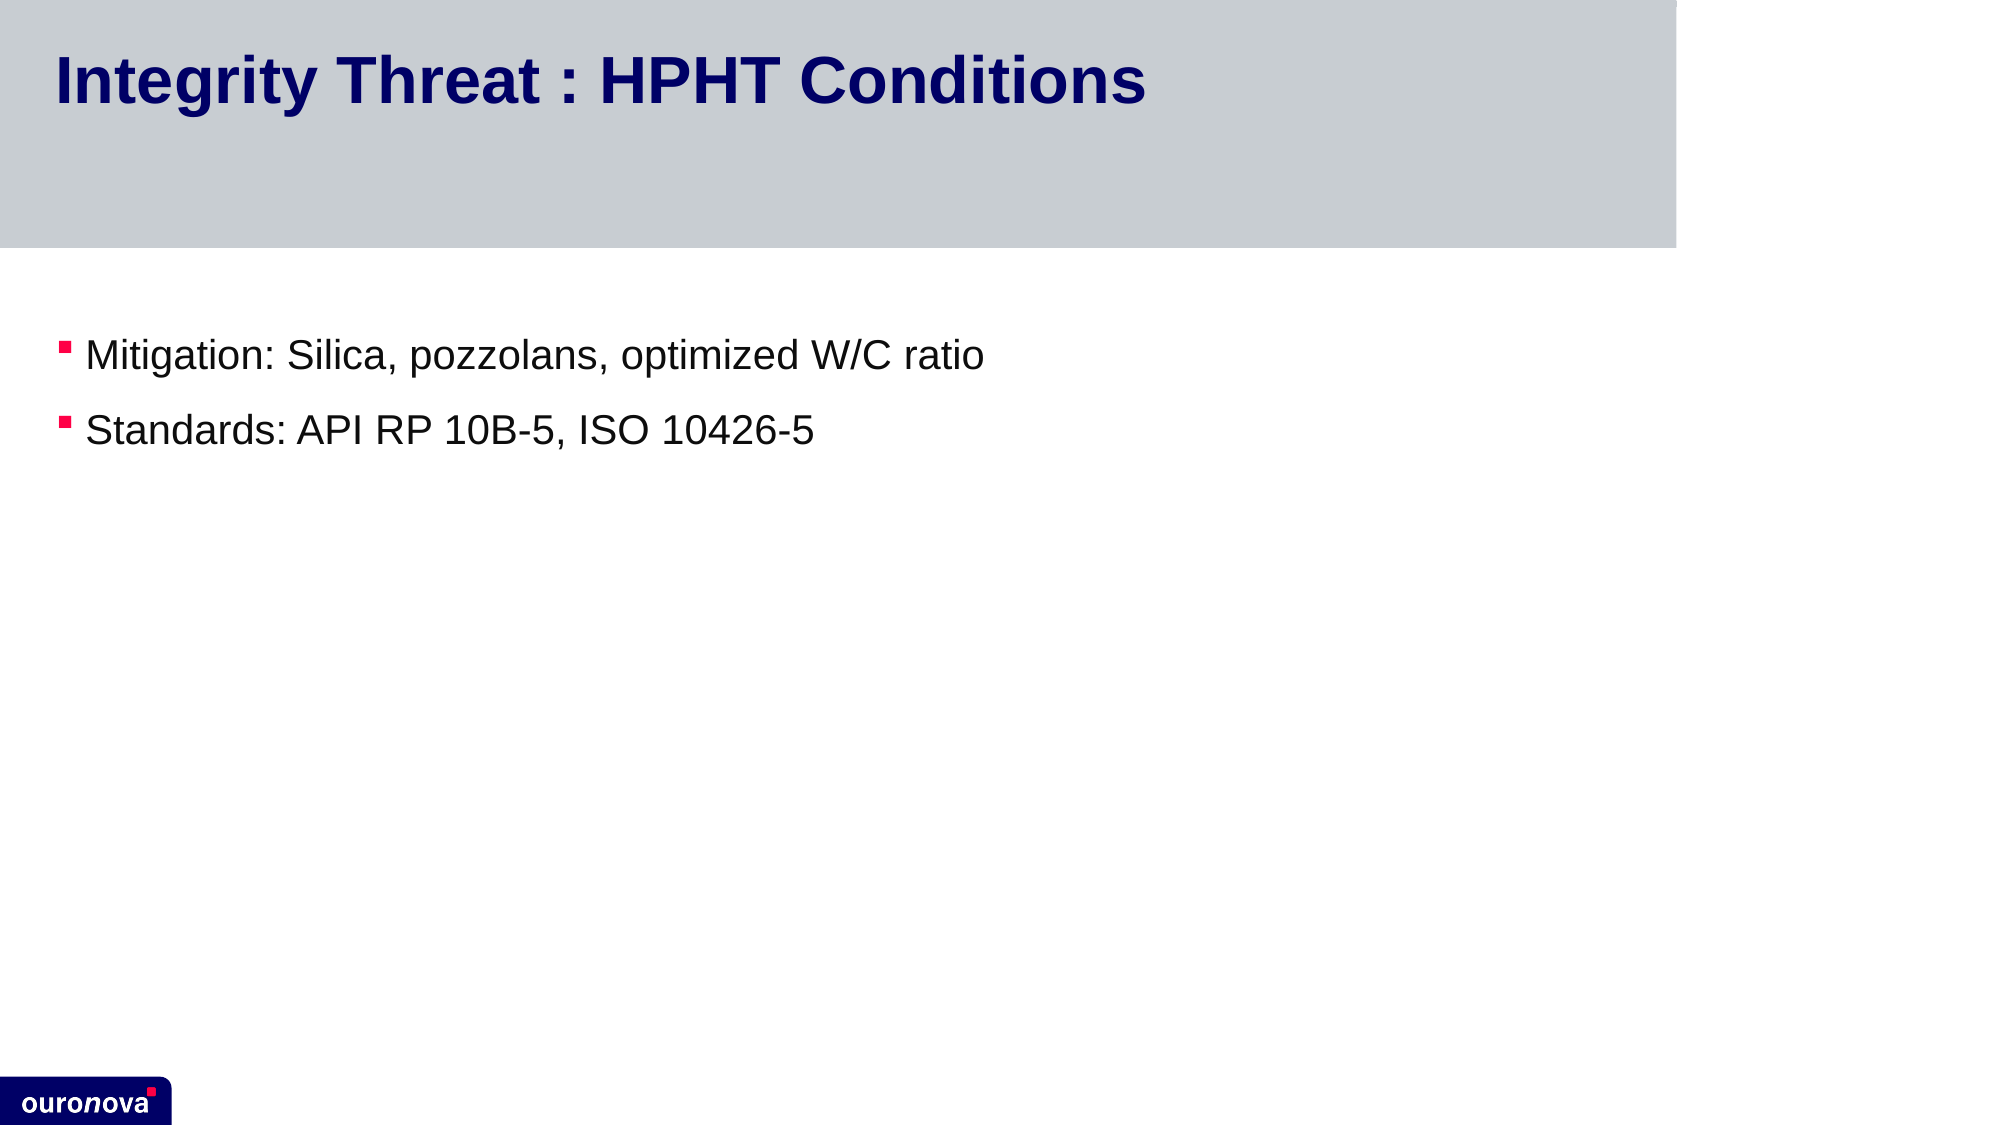

# Integrity Threat : HPHT Conditions
Mitigation: Silica, pozzolans, optimized W/C ratio
Standards: API RP 10B-5, ISO 10426-5